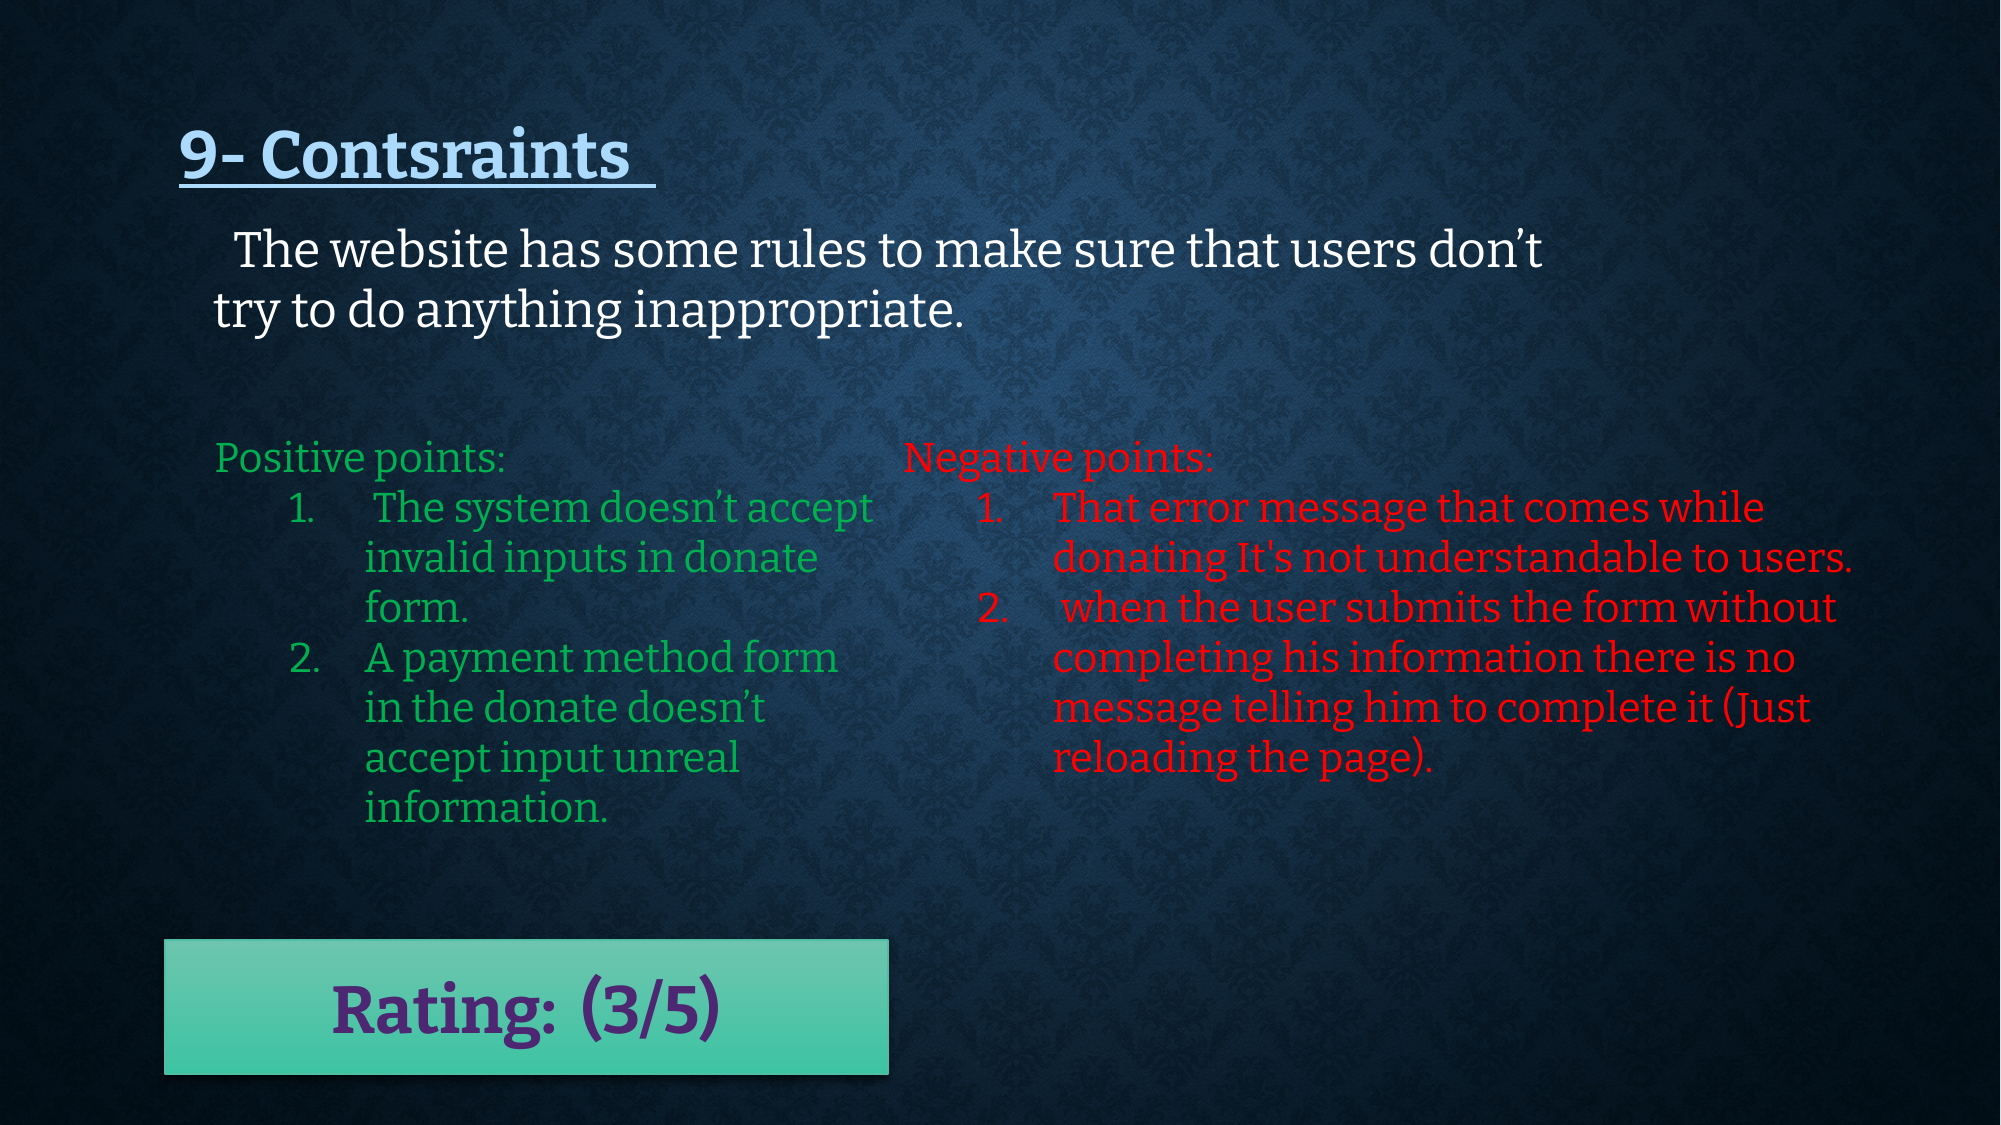

9- Contsraints
  The website has some rules to make sure that users don’t try to do anything inappropriate.
Positive points:
 The system doesn’t accept invalid inputs in donate form.
A payment method form in the donate doesn’t accept input unreal information.
Negative points:
That error message that comes while donating It's not understandable to users.
 when the user submits the form without completing his information there is no message telling him to complete it (Just reloading the page).

Rating:  (3/5)